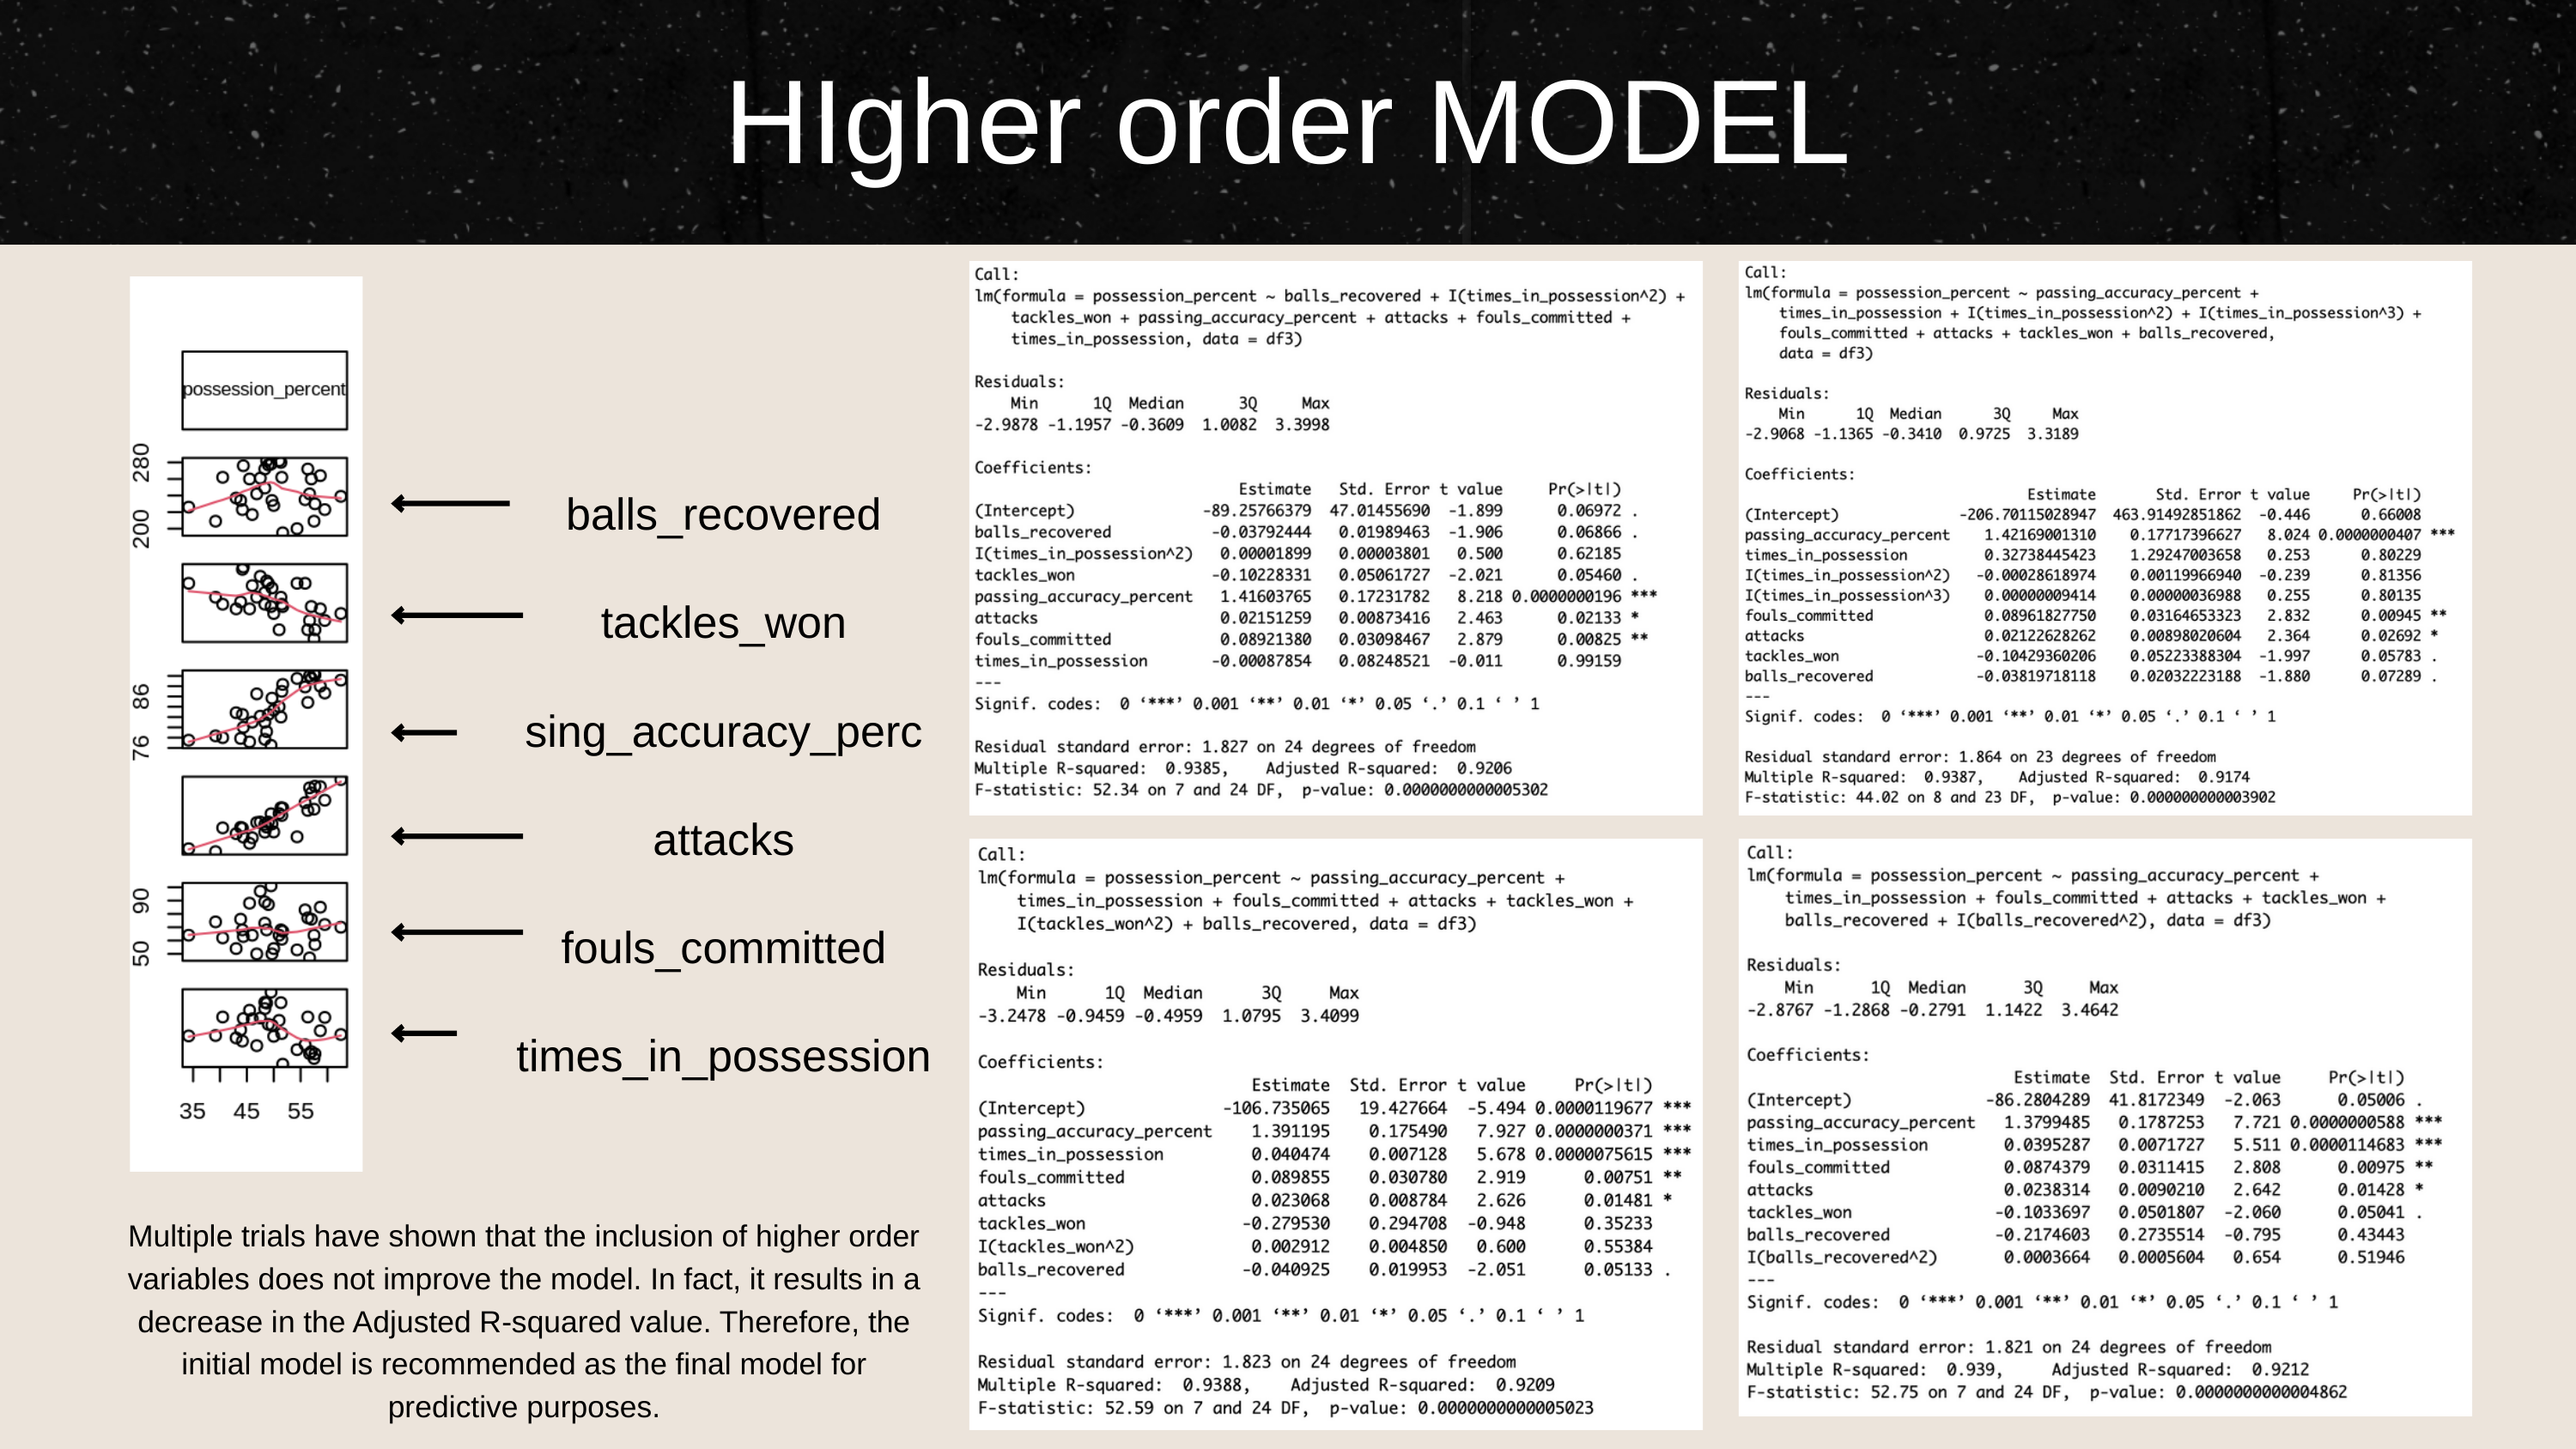

HIgher order MODEL

balls_recovered

tackles_won

sing_accuracy_perc

attacks

fouls_committed

times_in_possession

Multiple trials have shown that the inclusion of higher order variables does not improve the model. In fact, it results in a decrease in the Adjusted R-squared value. Therefore, the initial model is recommended as the final model for predictive purposes.